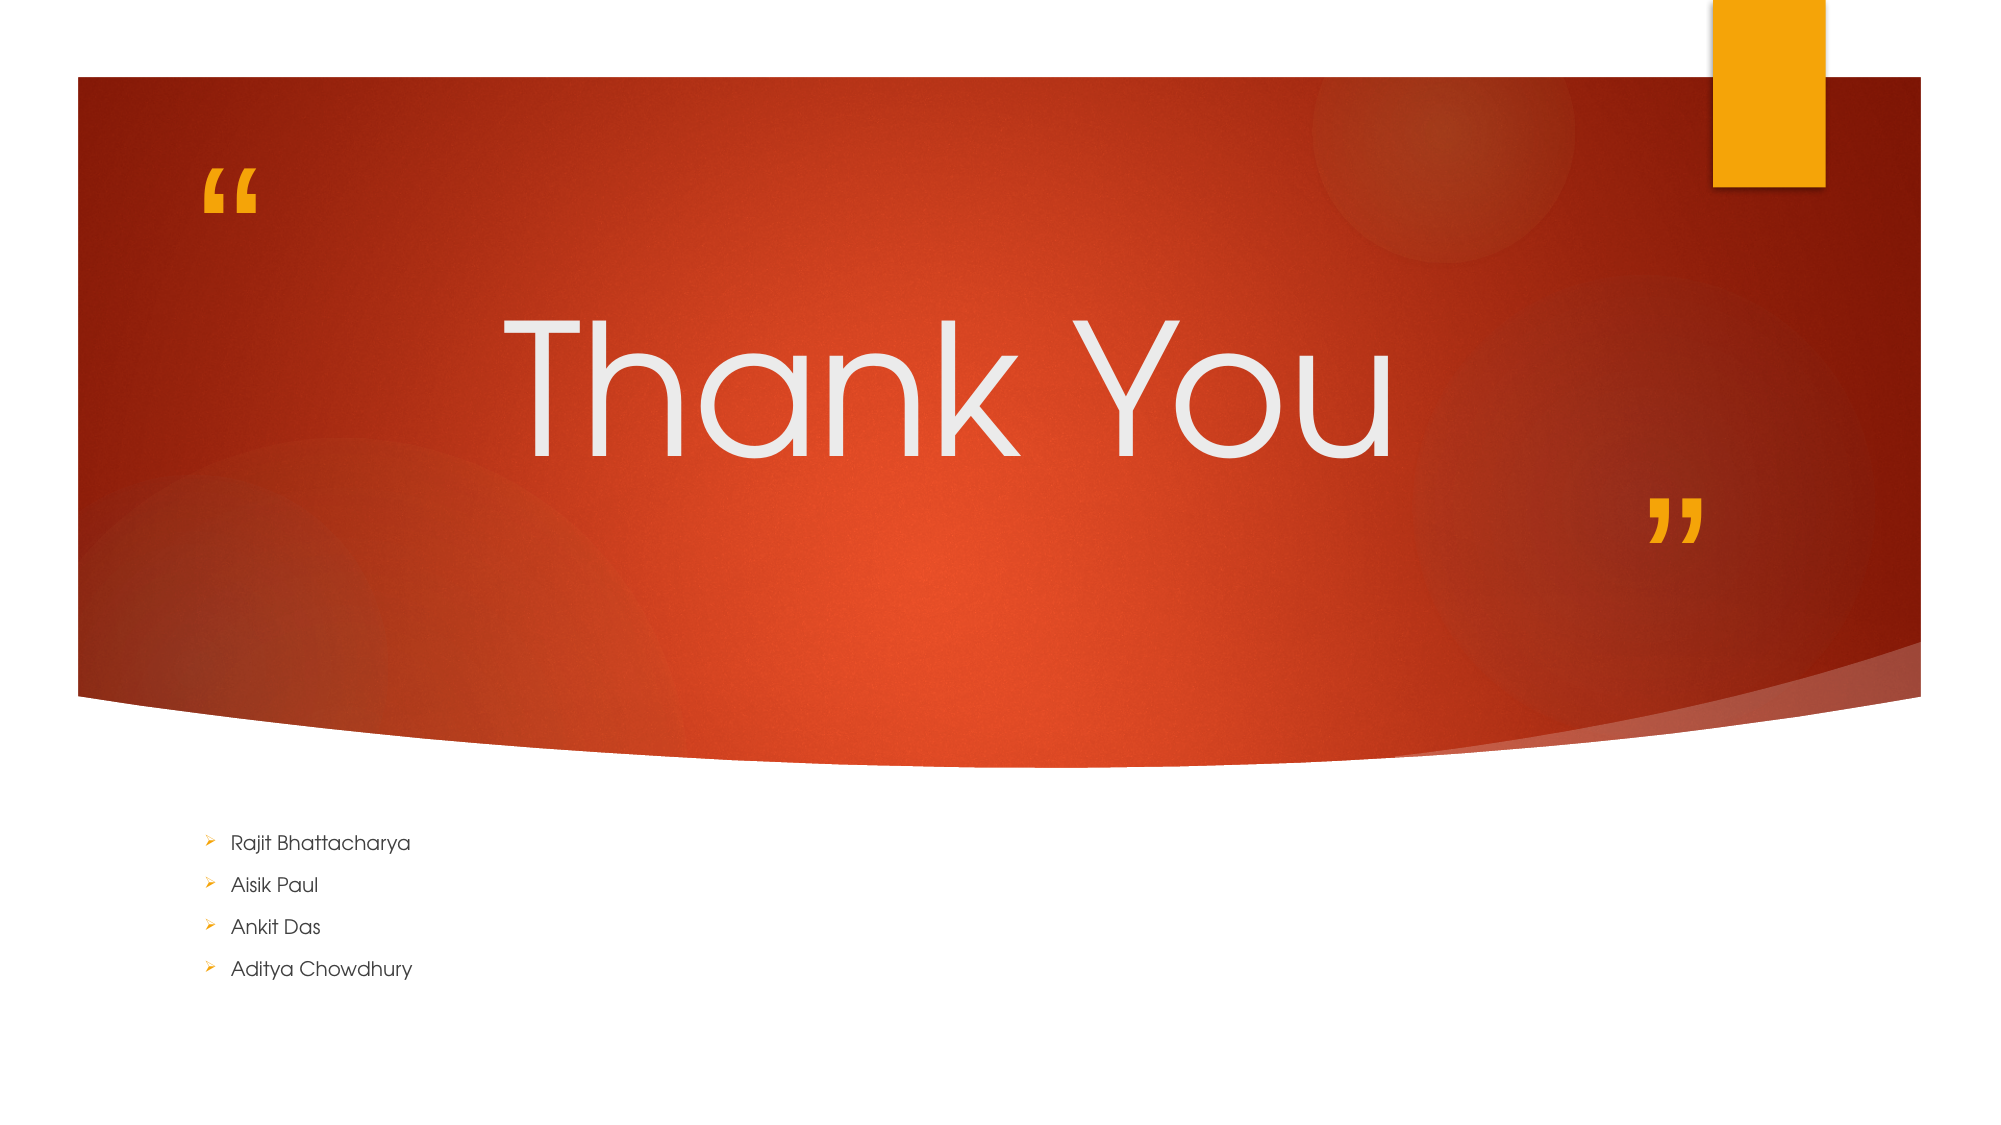

# Thank You

Rajit Bhattacharya
Aisik Paul
Ankit Das
Aditya Chowdhury